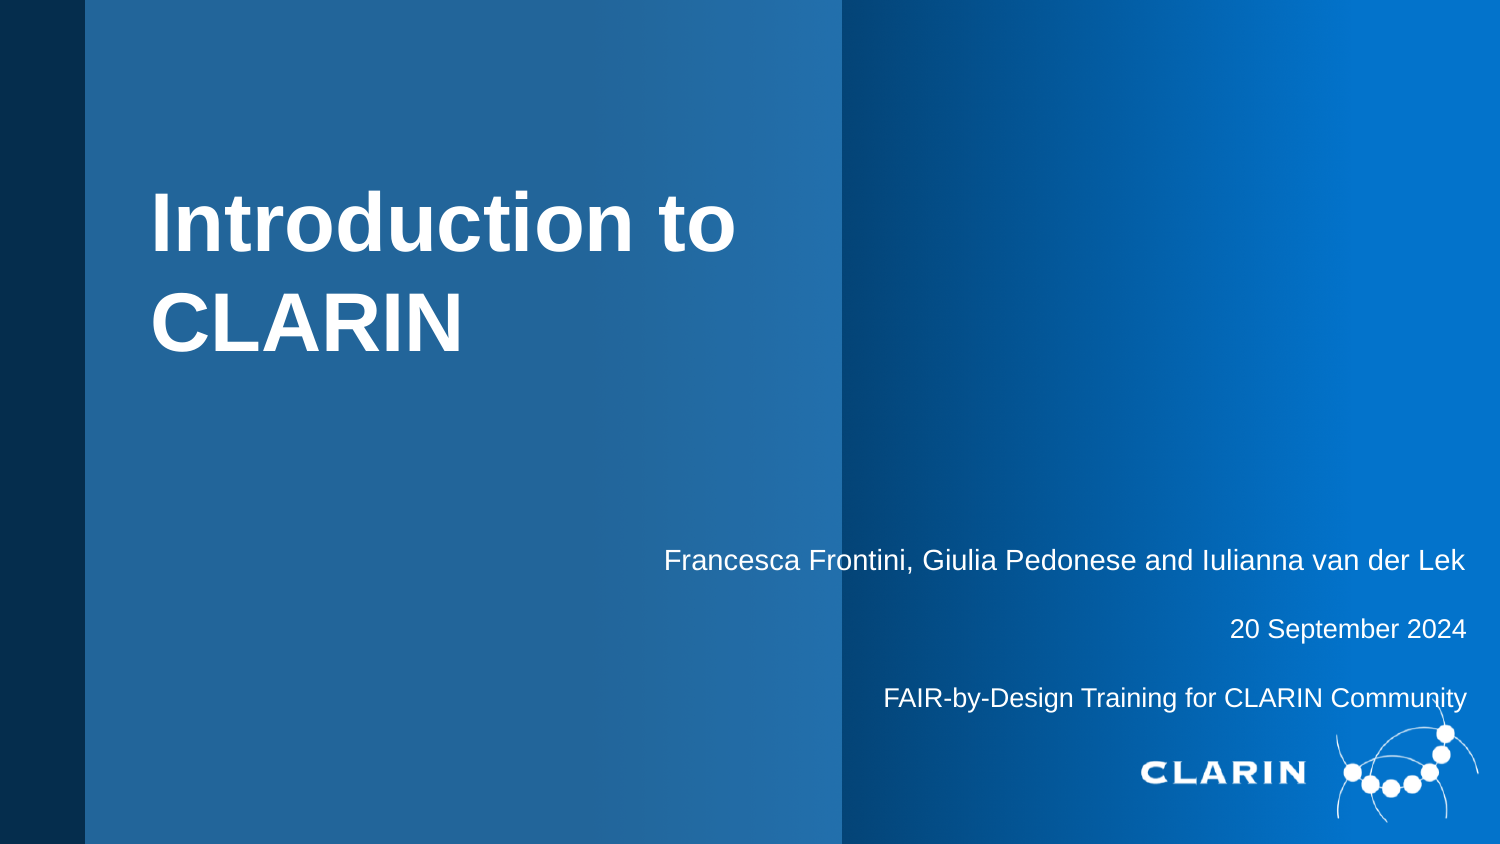

# Introduction to CLARIN

Francesca Frontini, Giulia Pedonese and Iulianna van der Lek

20 September 2024

FAIR-by-Design Training for CLARIN Community